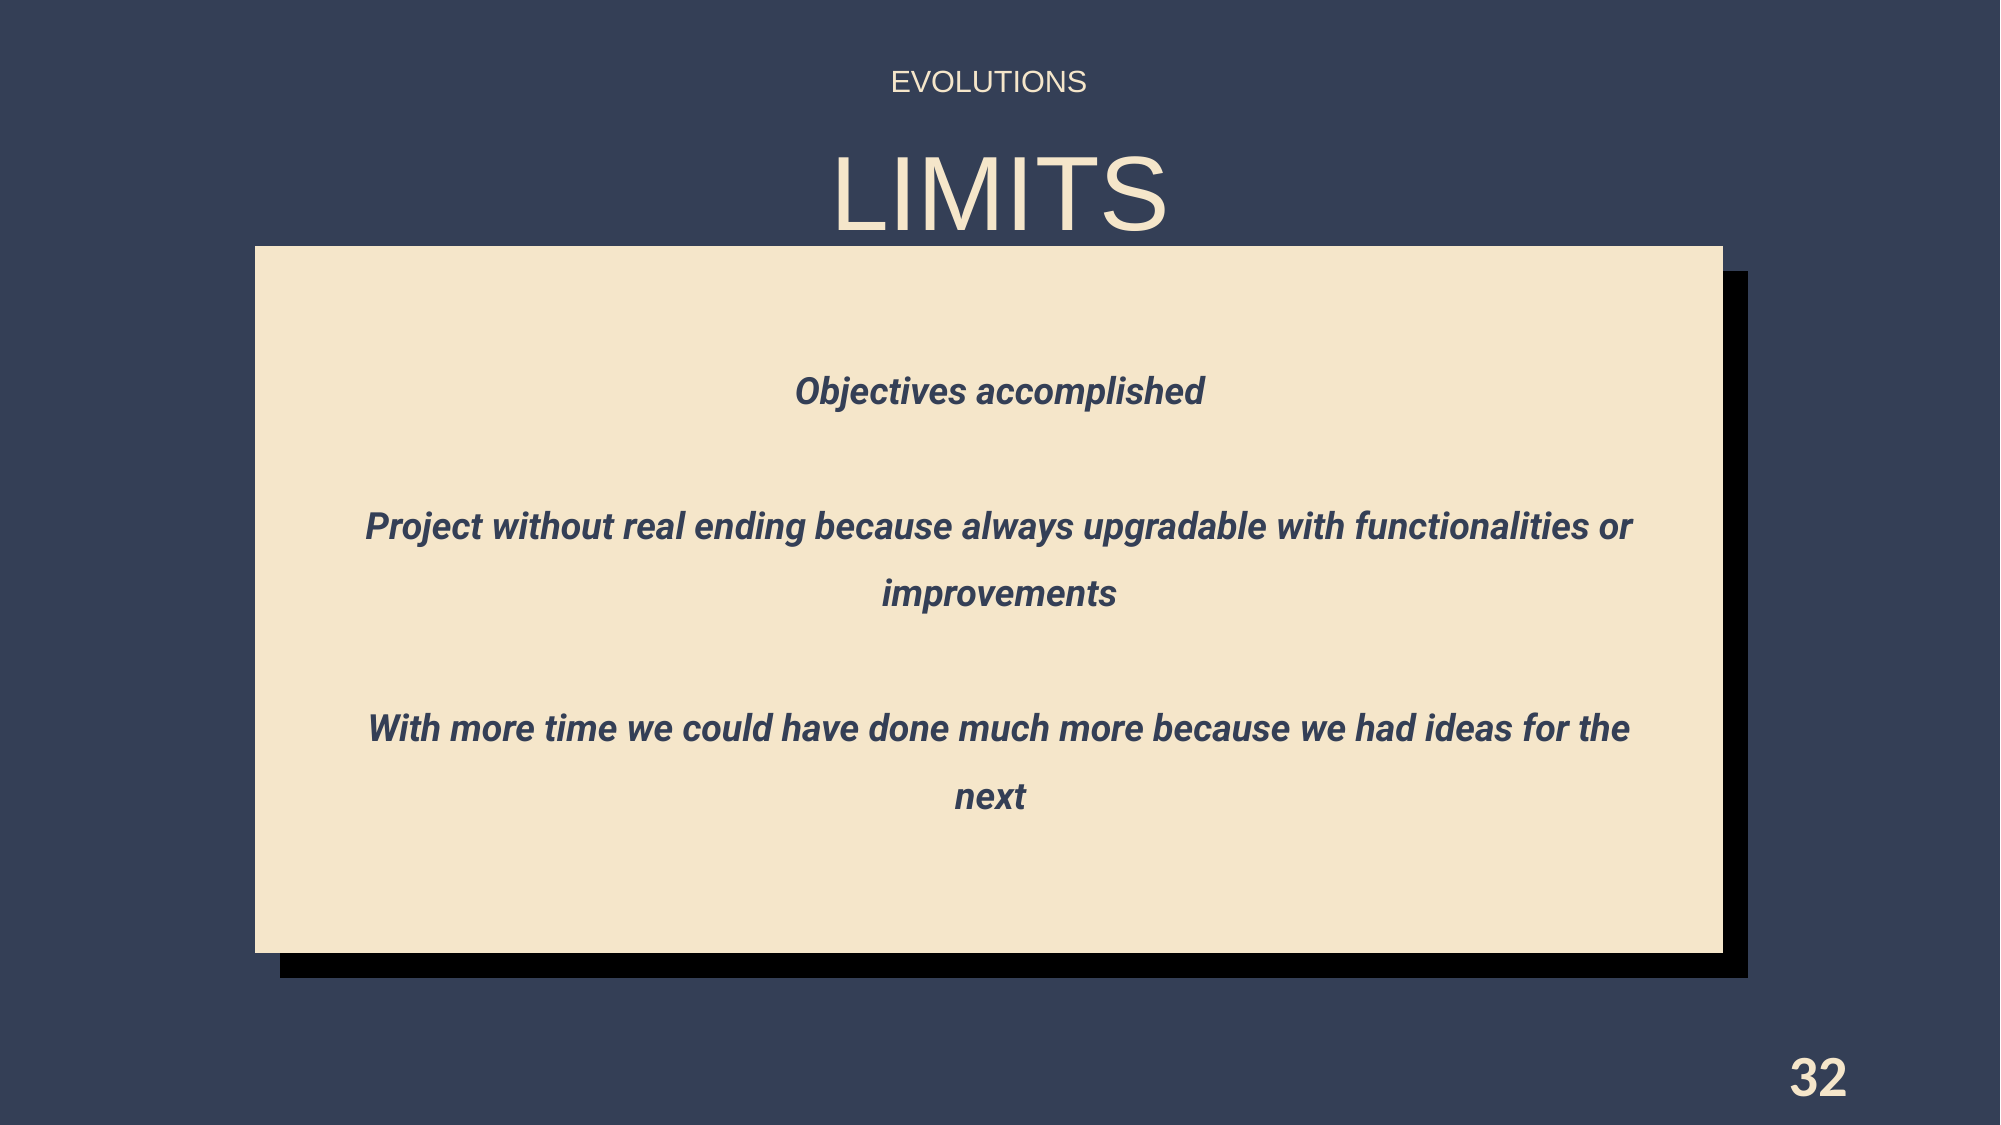

EVOLUTIONS
LIMITS

Objectives accomplished

Project without real ending because always upgradable with functionalities or improvements

With more time we could have done much more because we had ideas for the next
32